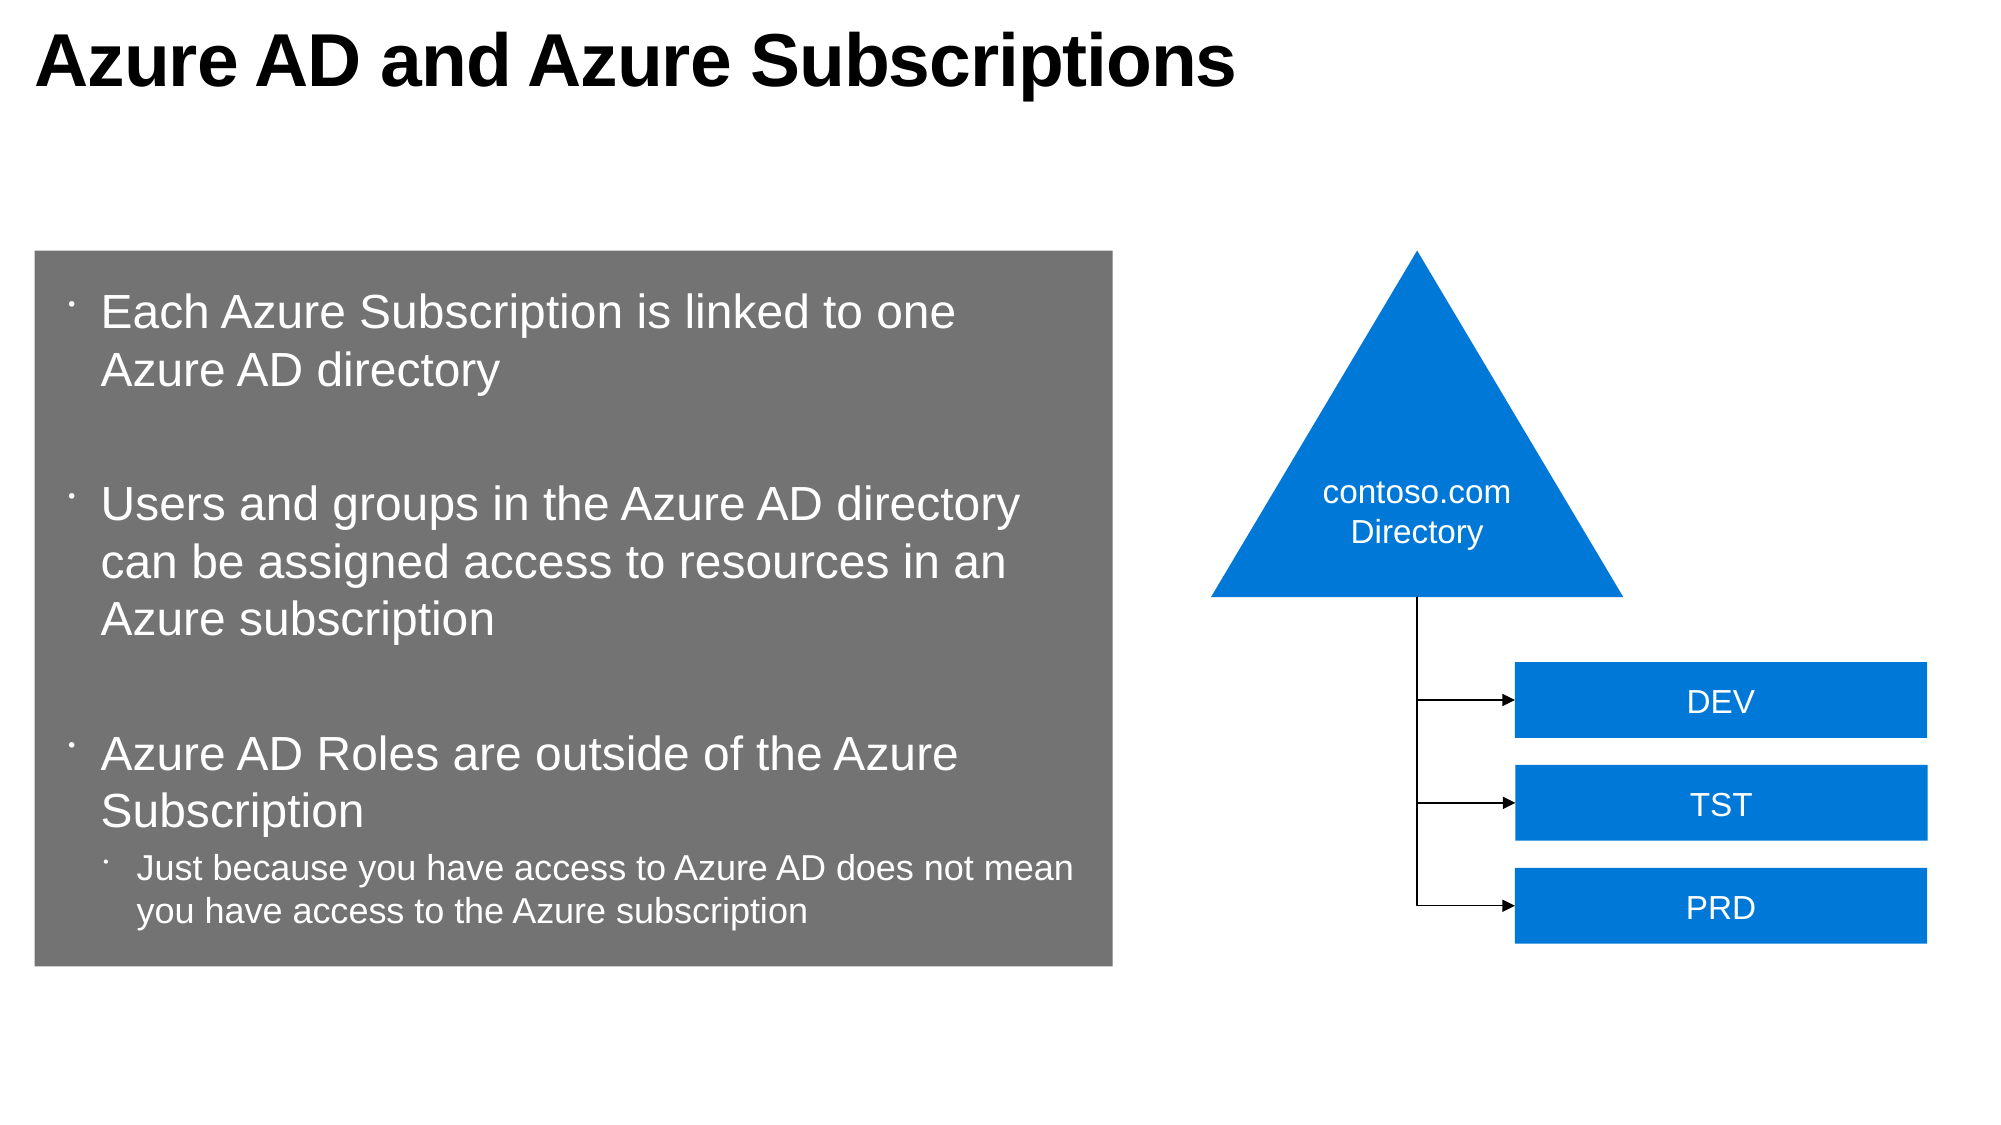

Azure AD and Azure Subscriptions
Each Azure Subscription is linked to one Azure AD directory

Users and groups in the Azure AD directory can be assigned access to resources in an Azure subscription

Azure AD Roles are outside of the Azure Subscription
Just because you have access to Azure AD does not mean you have access to the Azure subscription
contoso.com
Directory
DEV
TST
PRD